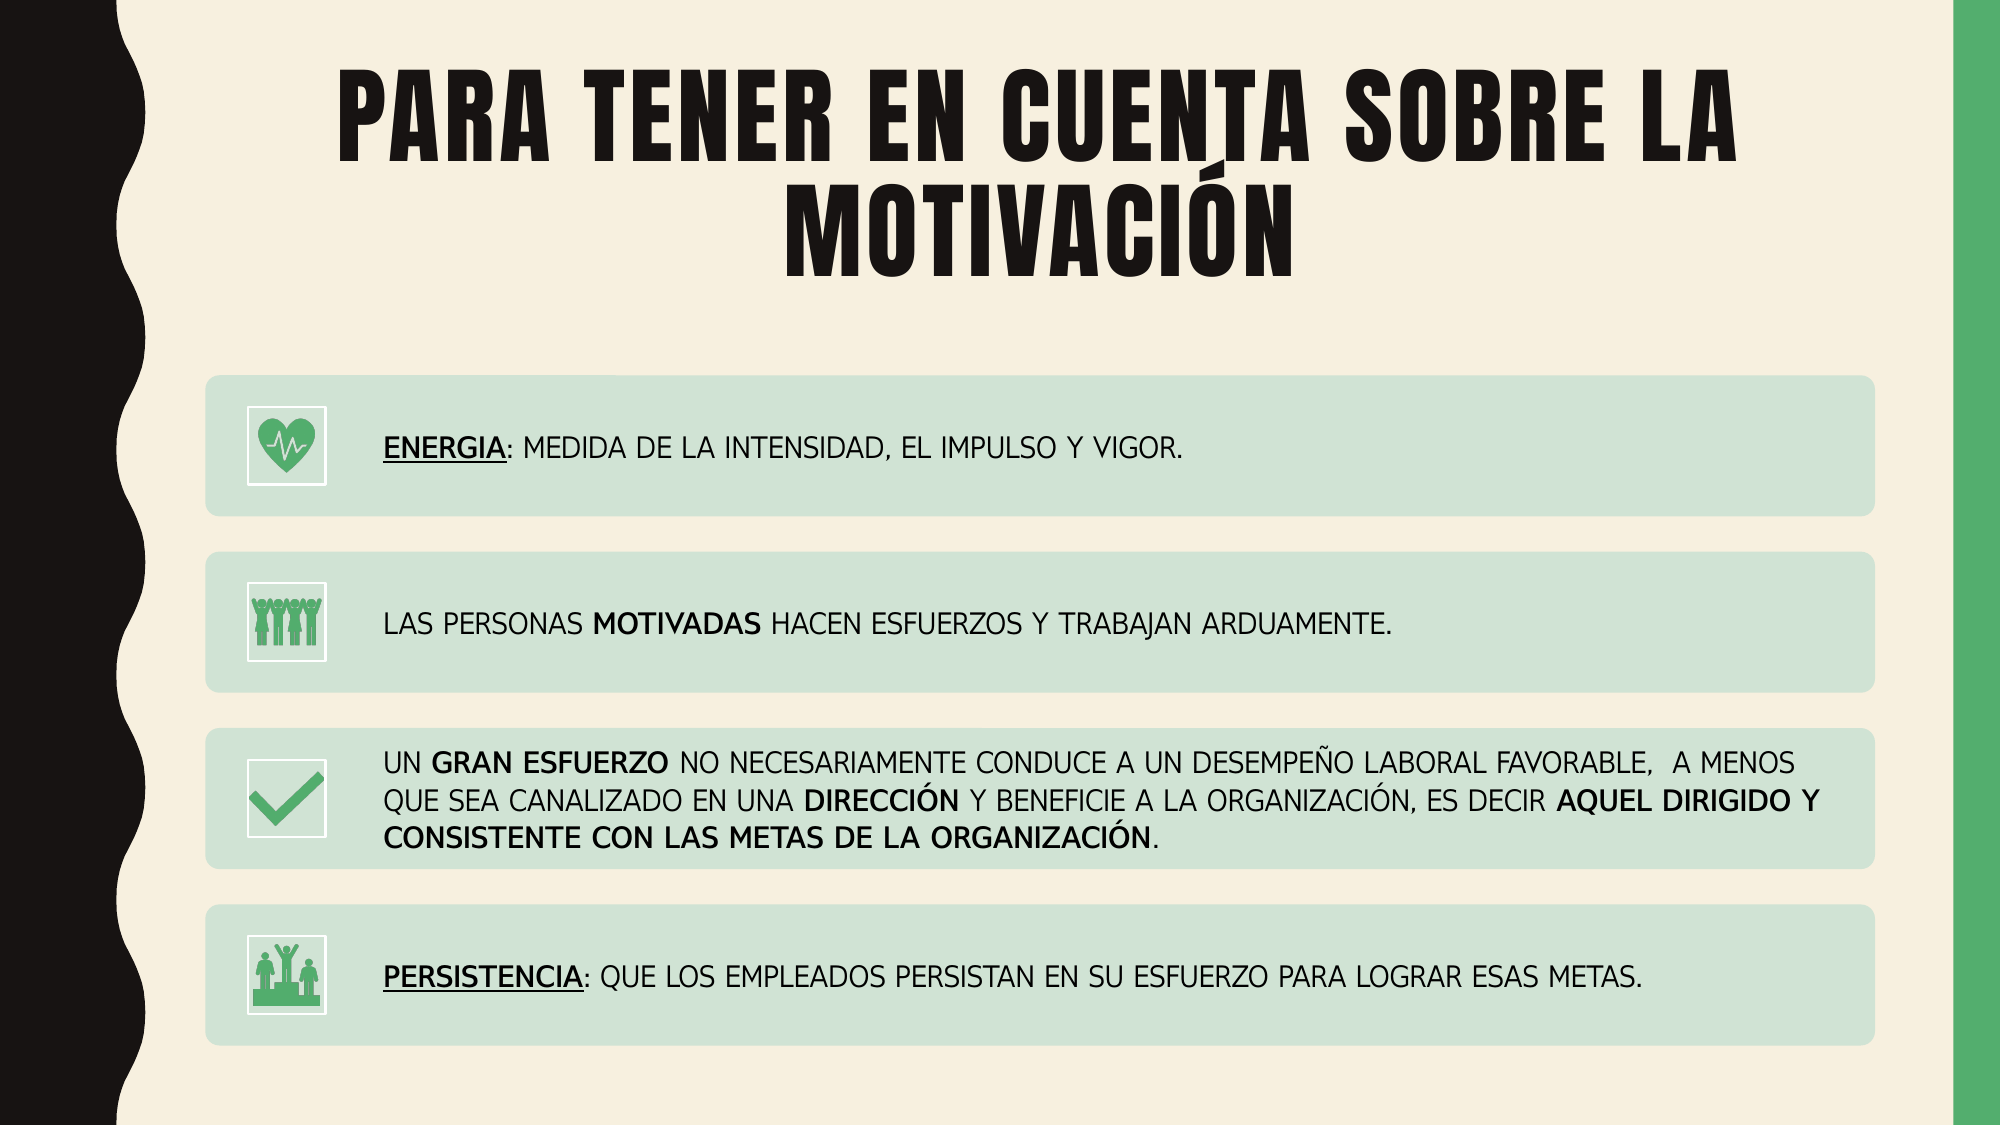

# PARA TENER EN CUENTA SOBRE LA MOTIVACIÓN
ENERGIA: MEDIDA DE LA INTENSIDAD, EL IMPULSO Y VIGOR.
LAS PERSONAS MOTIVADAS HACEN ESFUERZOS Y TRABAJAN ARDUAMENTE.
UN GRAN ESFUERZO NO NECESARIAMENTE CONDUCE A UN DESEMPEÑO LABORAL FAVORABLE,  A MENOS QUE SEA CANALIZADO EN UNA DIRECCIÓN Y BENEFICIE A LA ORGANIZACIÓN, ES DECIR AQUEL DIRIGIDO Y CONSISTENTE CON LAS METAS DE LA ORGANIZACIÓN.
PERSISTENCIA: QUE LOS EMPLEADOS PERSISTAN EN SU ESFUERZO PARA LOGRAR ESAS METAS.